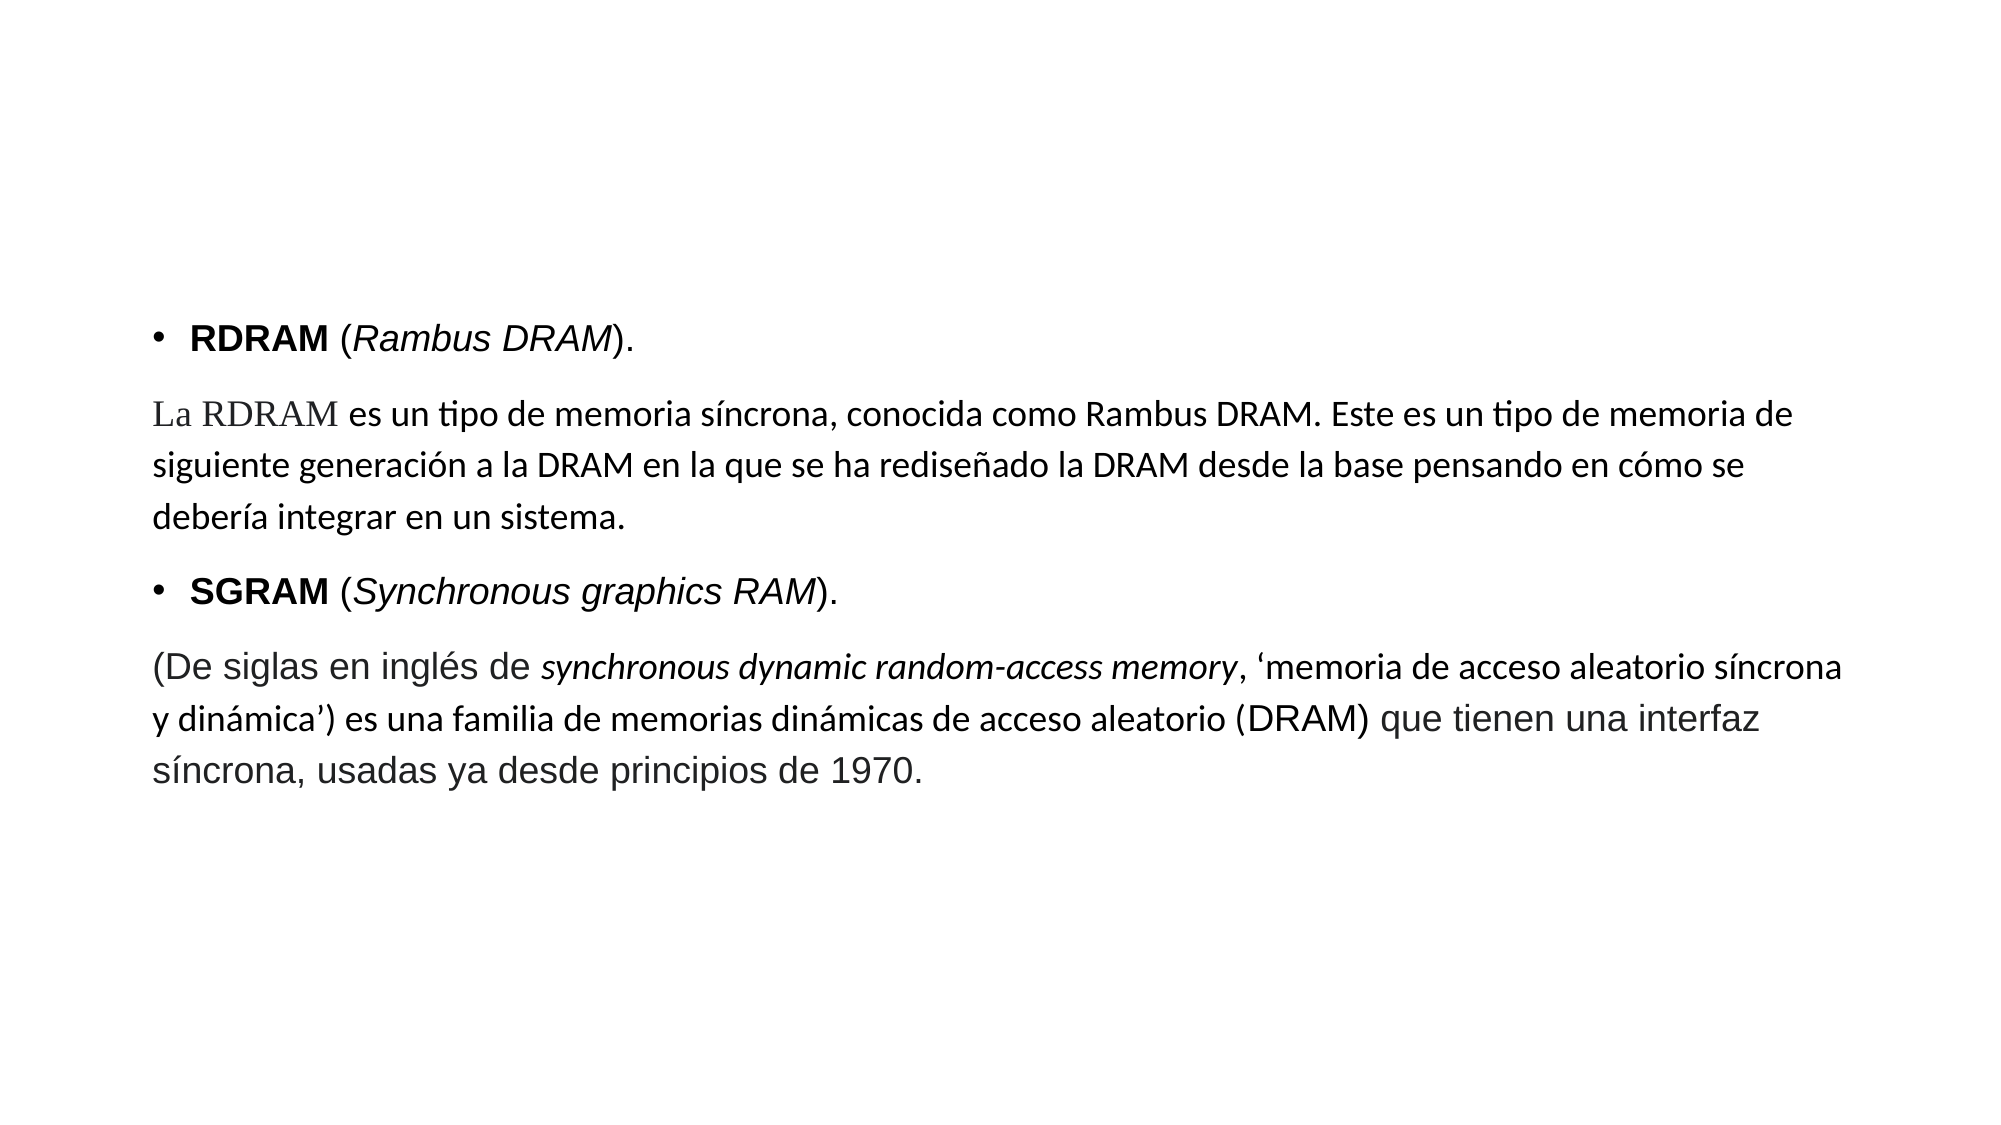

#
RDRAM (Rambus DRAM).
La RDRAM es un tipo de memoria síncrona, conocida como Rambus DRAM. Este es un tipo de memoria de siguiente generación a la DRAM en la que se ha rediseñado la DRAM desde la base pensando en cómo se debería integrar en un sistema.
SGRAM (Synchronous graphics RAM).
(De siglas en inglés de synchronous dynamic random-access memory, ‘memoria de acceso aleatorio síncrona y dinámica’) es una familia de memorias dinámicas de acceso aleatorio (DRAM) que tienen una interfaz síncrona, usadas ya desde principios de 1970.